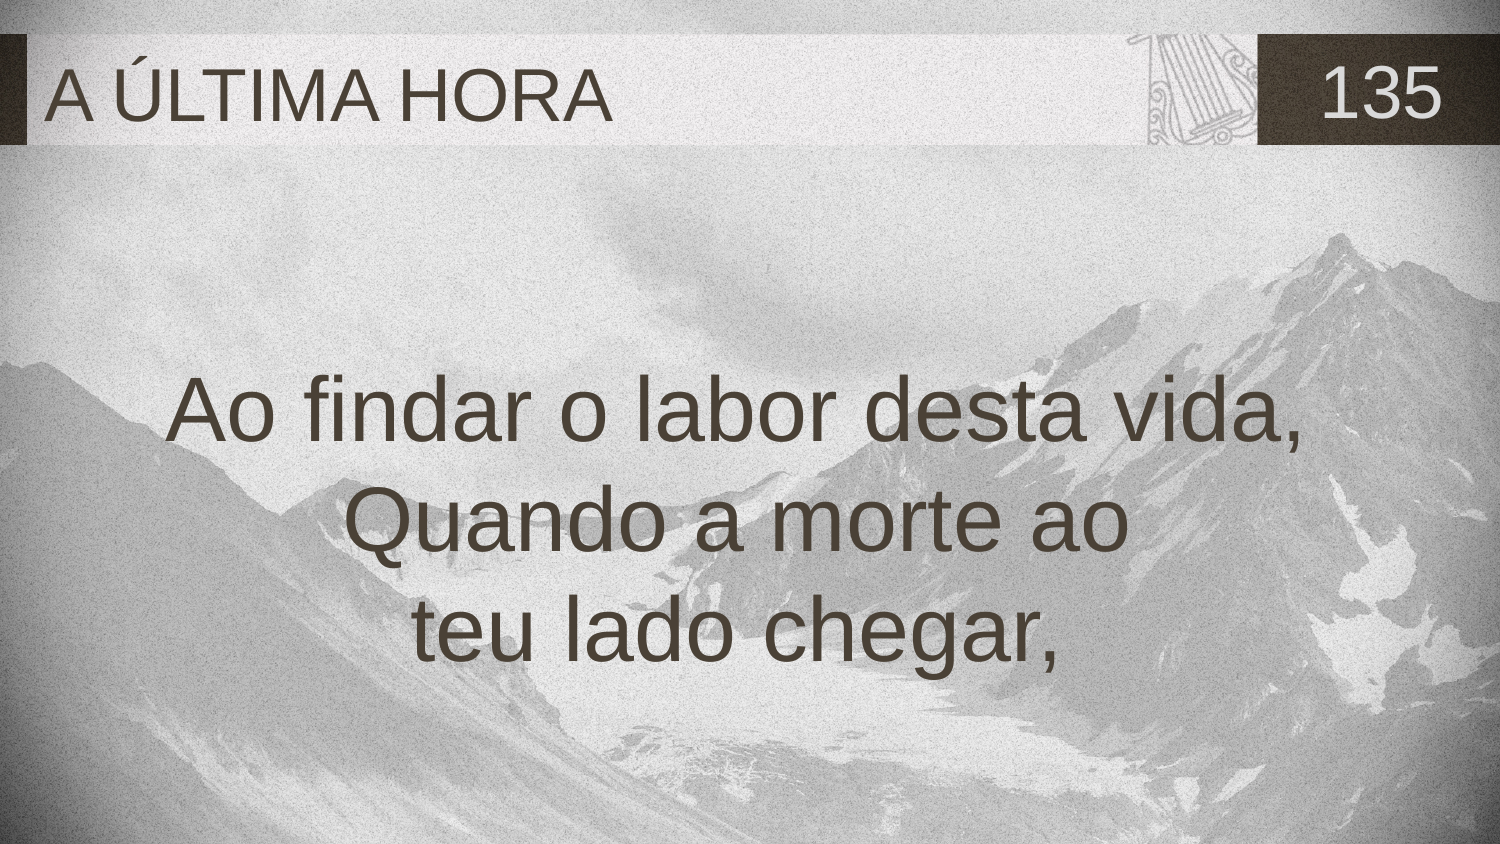

# A ÚLTIMA HORA
135
Ao findar o labor desta vida,
Quando a morte ao
teu lado chegar,